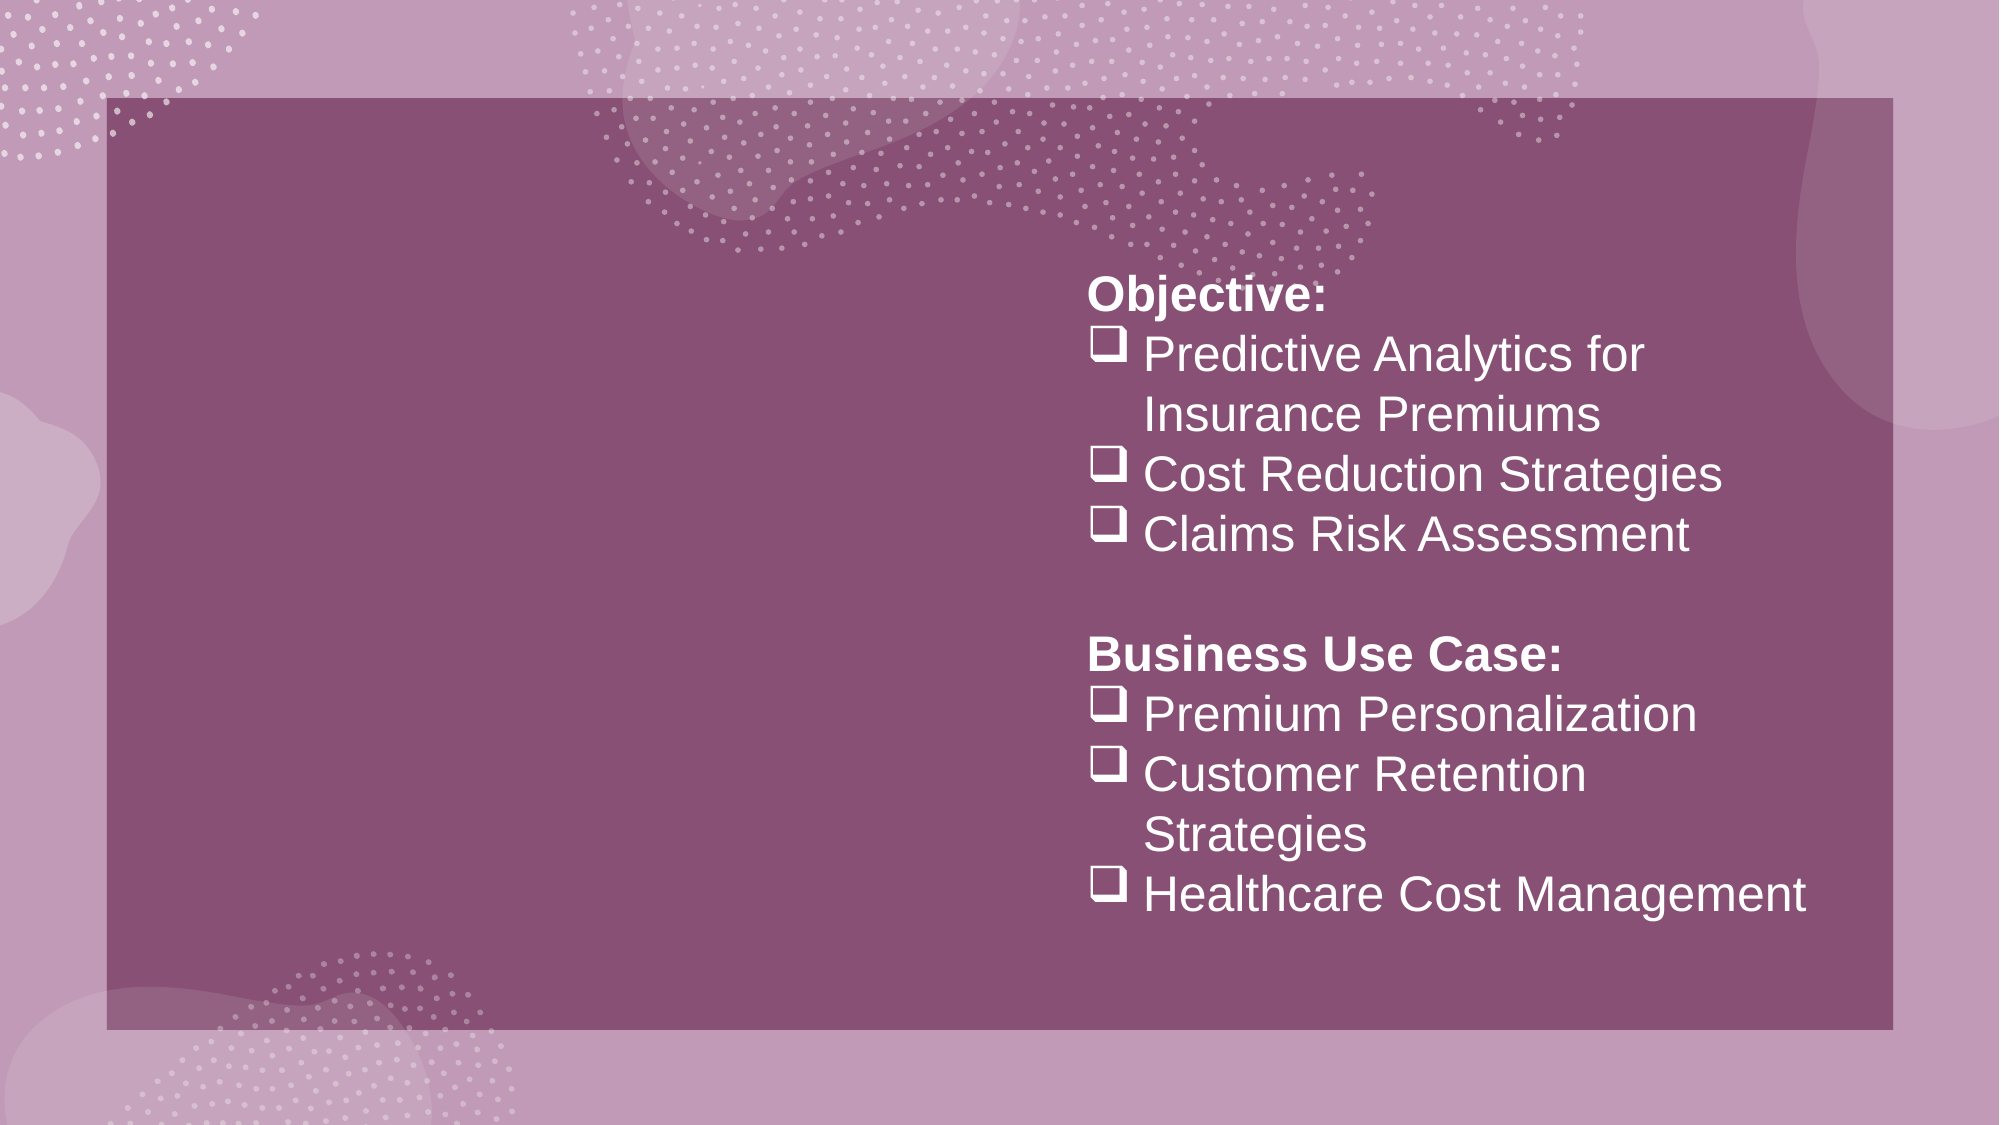

Objective:
Predictive Analytics for Insurance Premiums
Cost Reduction Strategies
Claims Risk Assessment

Business Use Case:
Premium Personalization
Customer Retention Strategies
Healthcare Cost Management